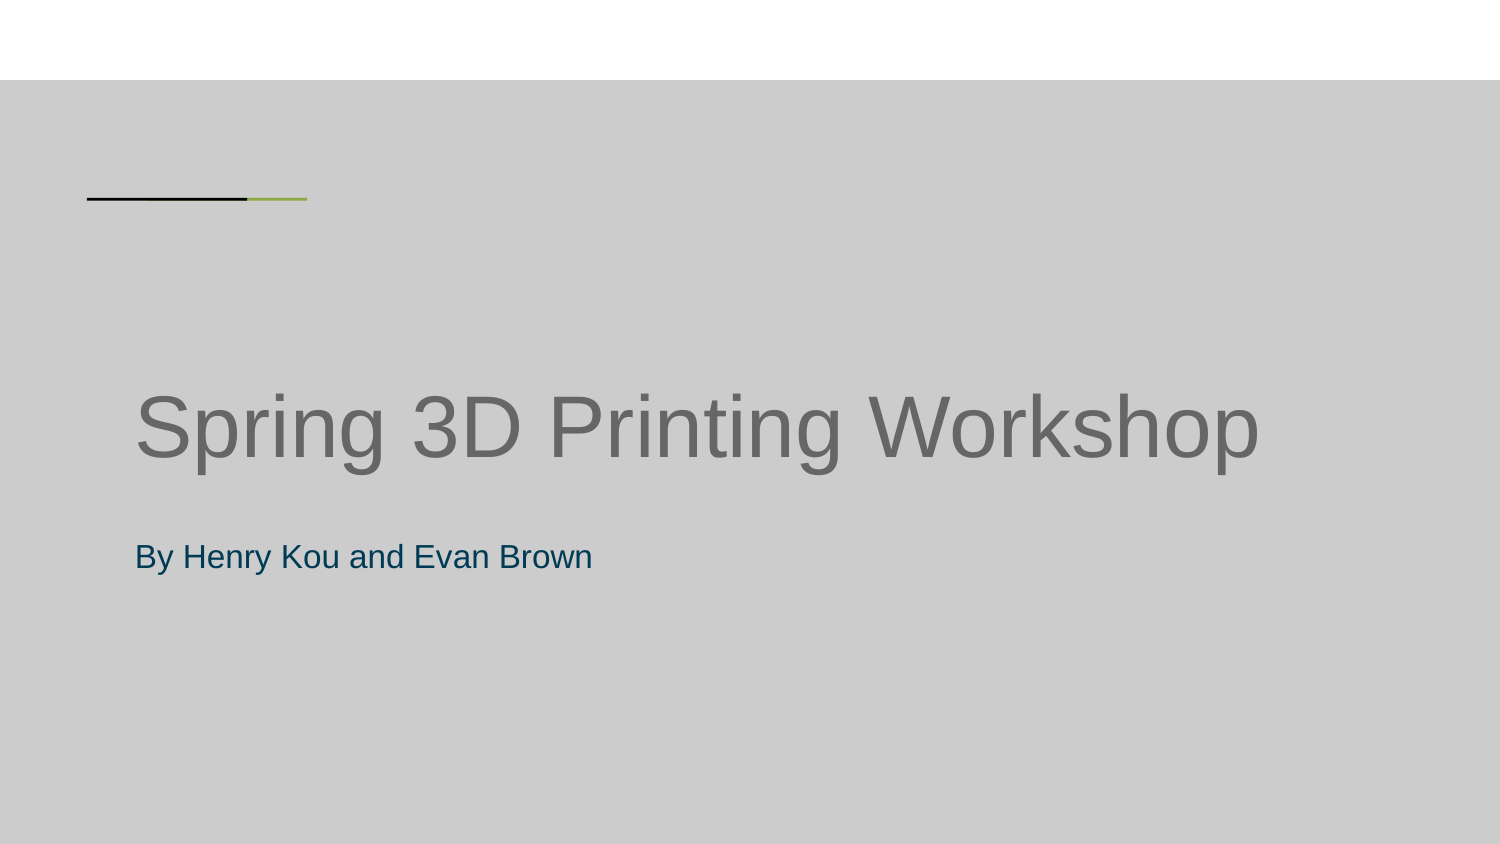

# Spring 3D Printing Workshop
By Henry Kou and Evan Brown